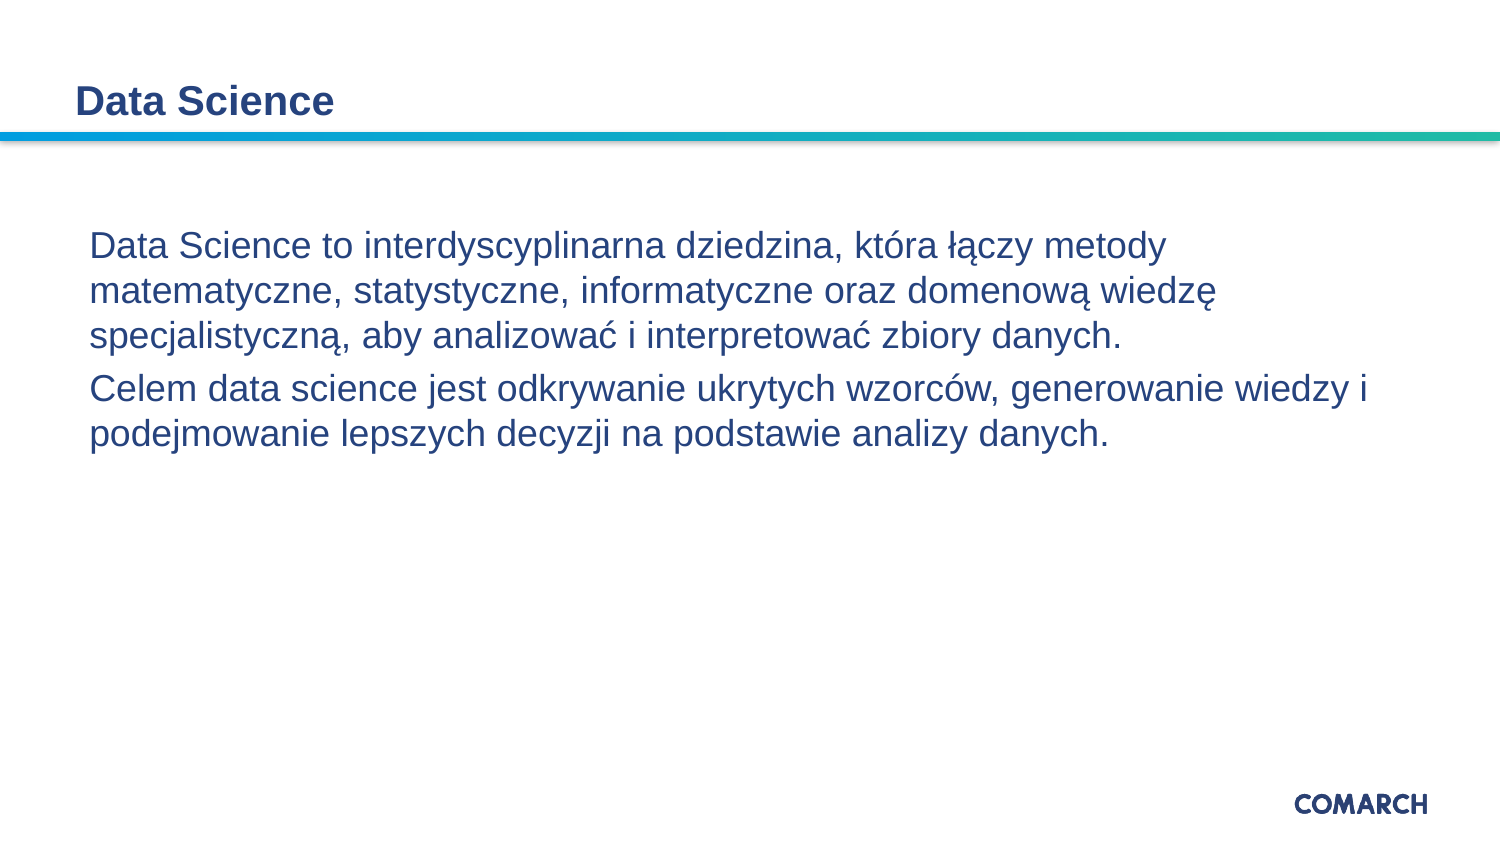

Data Science
Data Science to interdyscyplinarna dziedzina, która łączy metody matematyczne, statystyczne, informatyczne oraz domenową wiedzę specjalistyczną, aby analizować i interpretować zbiory danych.
Celem data science jest odkrywanie ukrytych wzorców, generowanie wiedzy i podejmowanie lepszych decyzji na podstawie analizy danych.